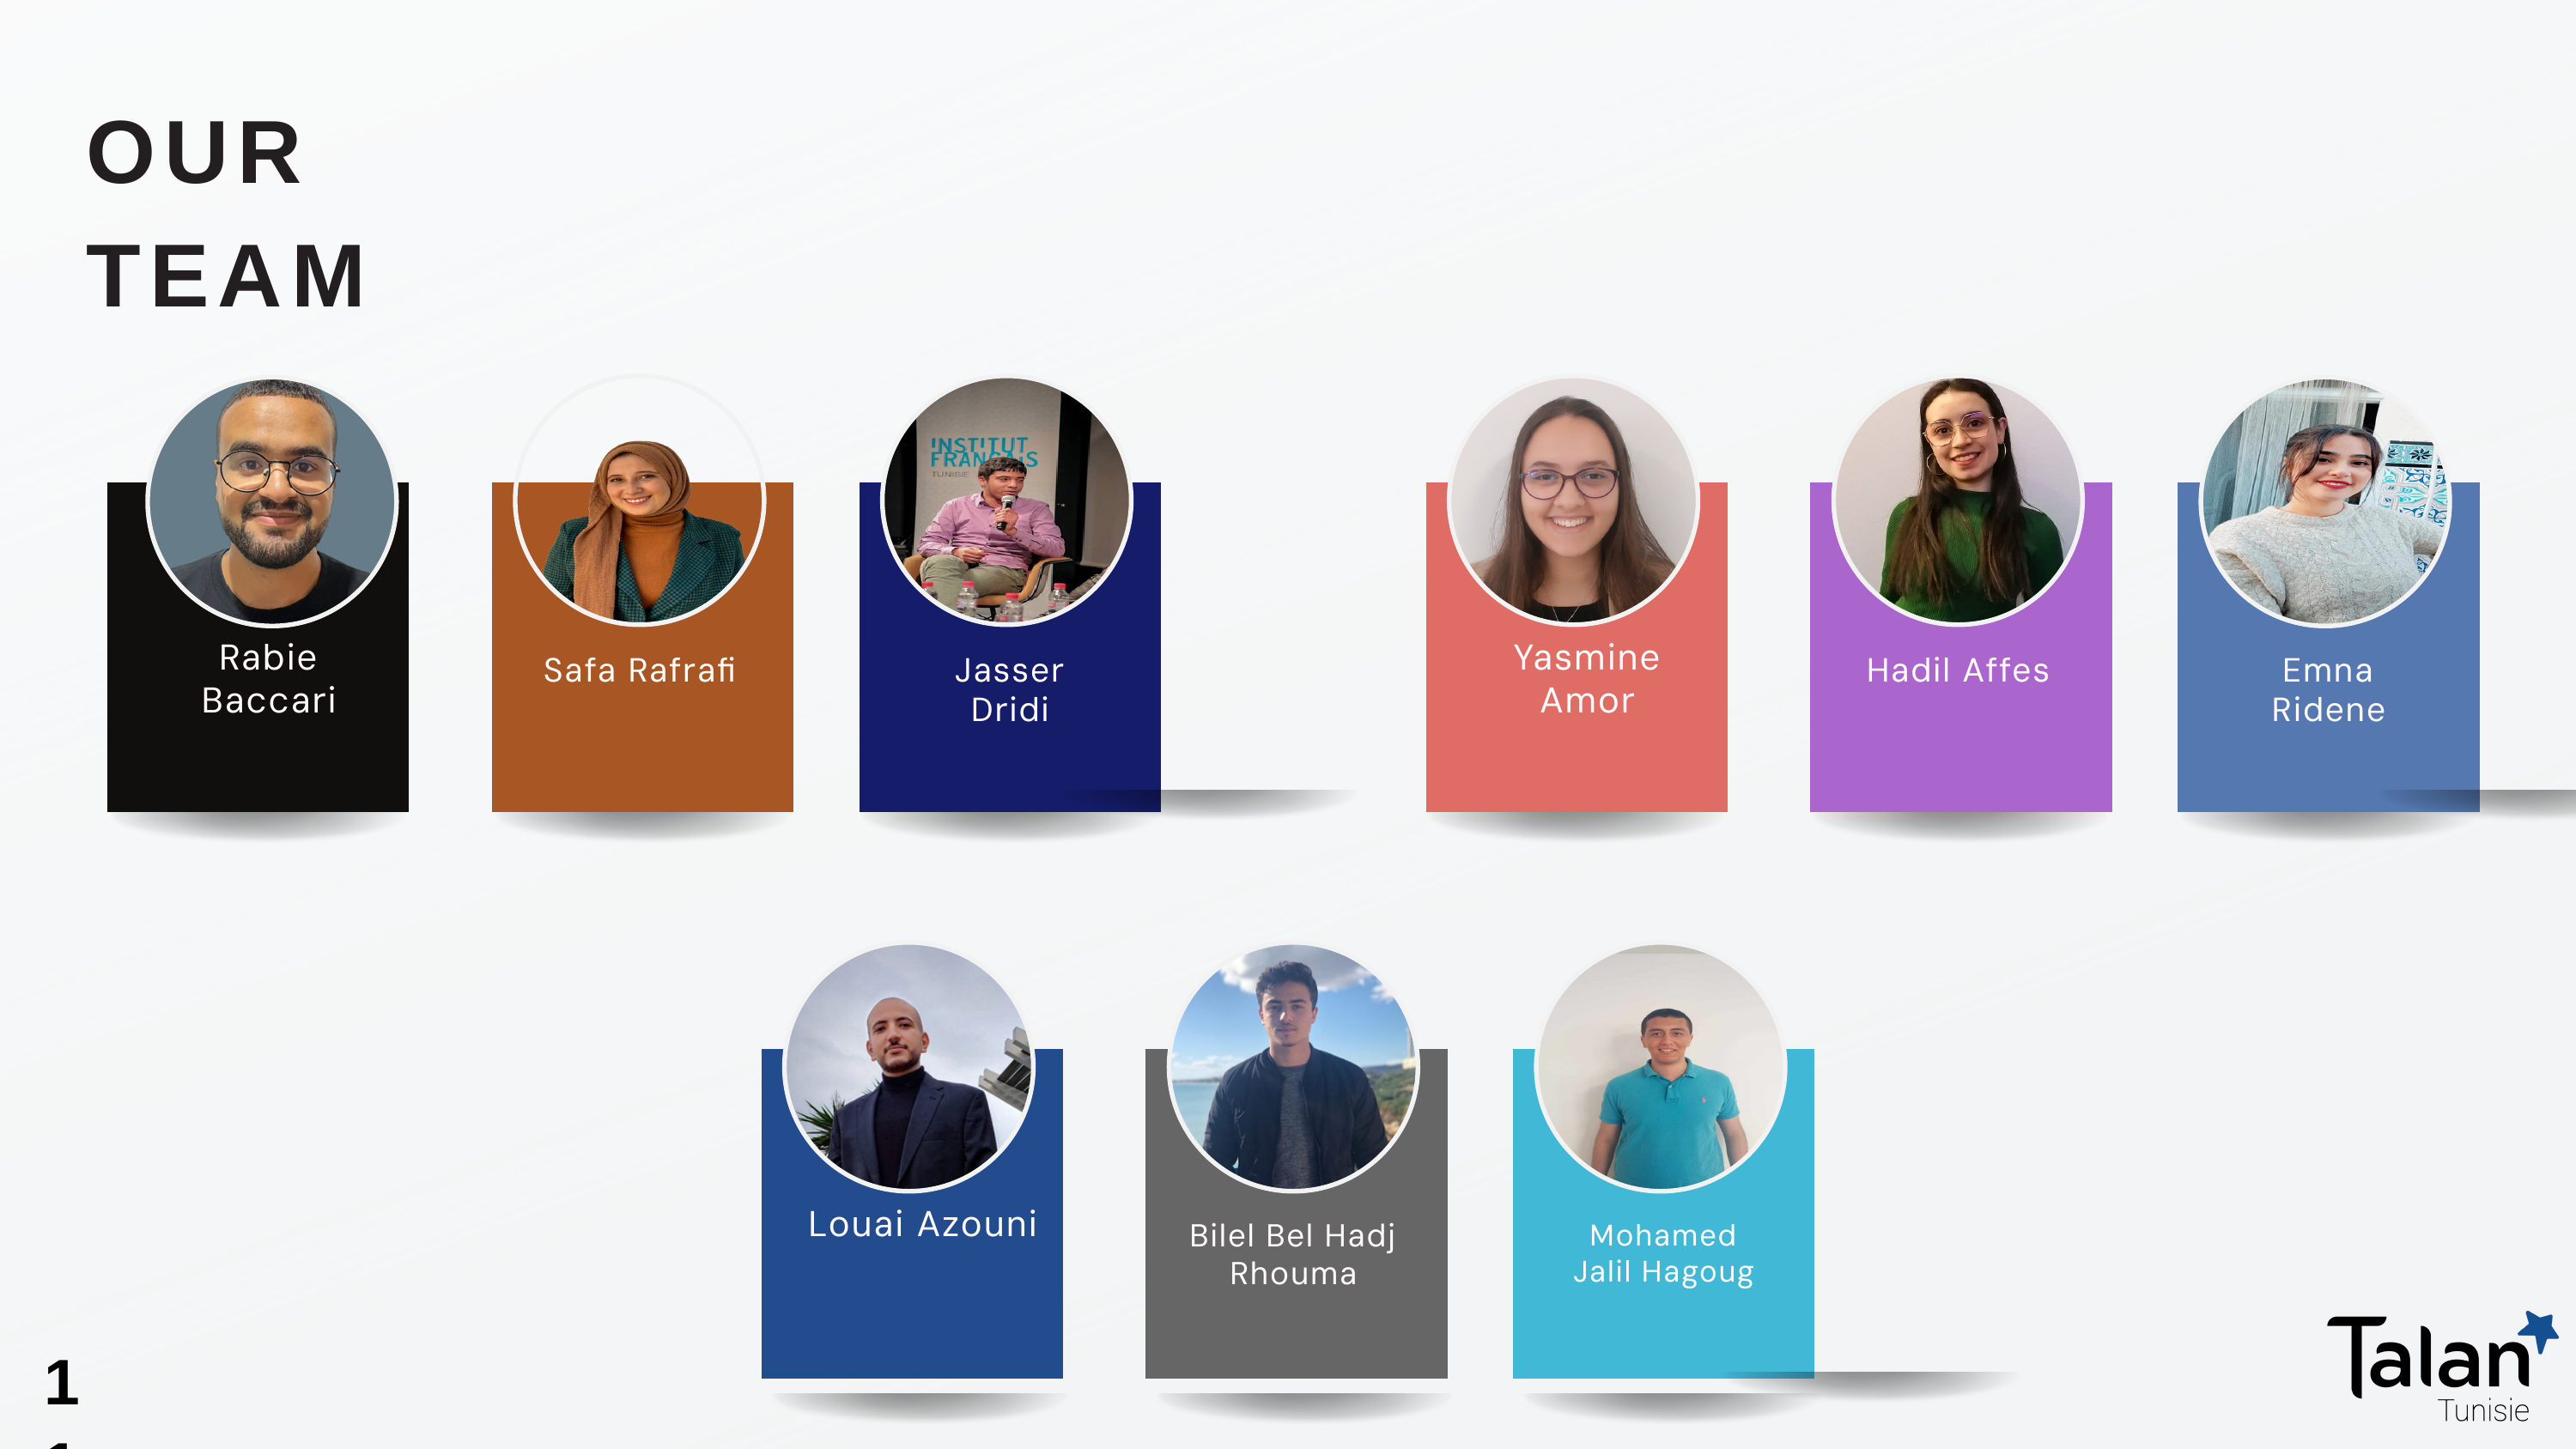

OUR TEAM

Rabie Baccari
Yasmine Amor
Safa Rafrafi
Jasser Dridi
Hadil Affes
Emna Ridene

Louai Azouni
Bilel Bel Hadj Rhouma
Mohamed Jalil Hagoug

11